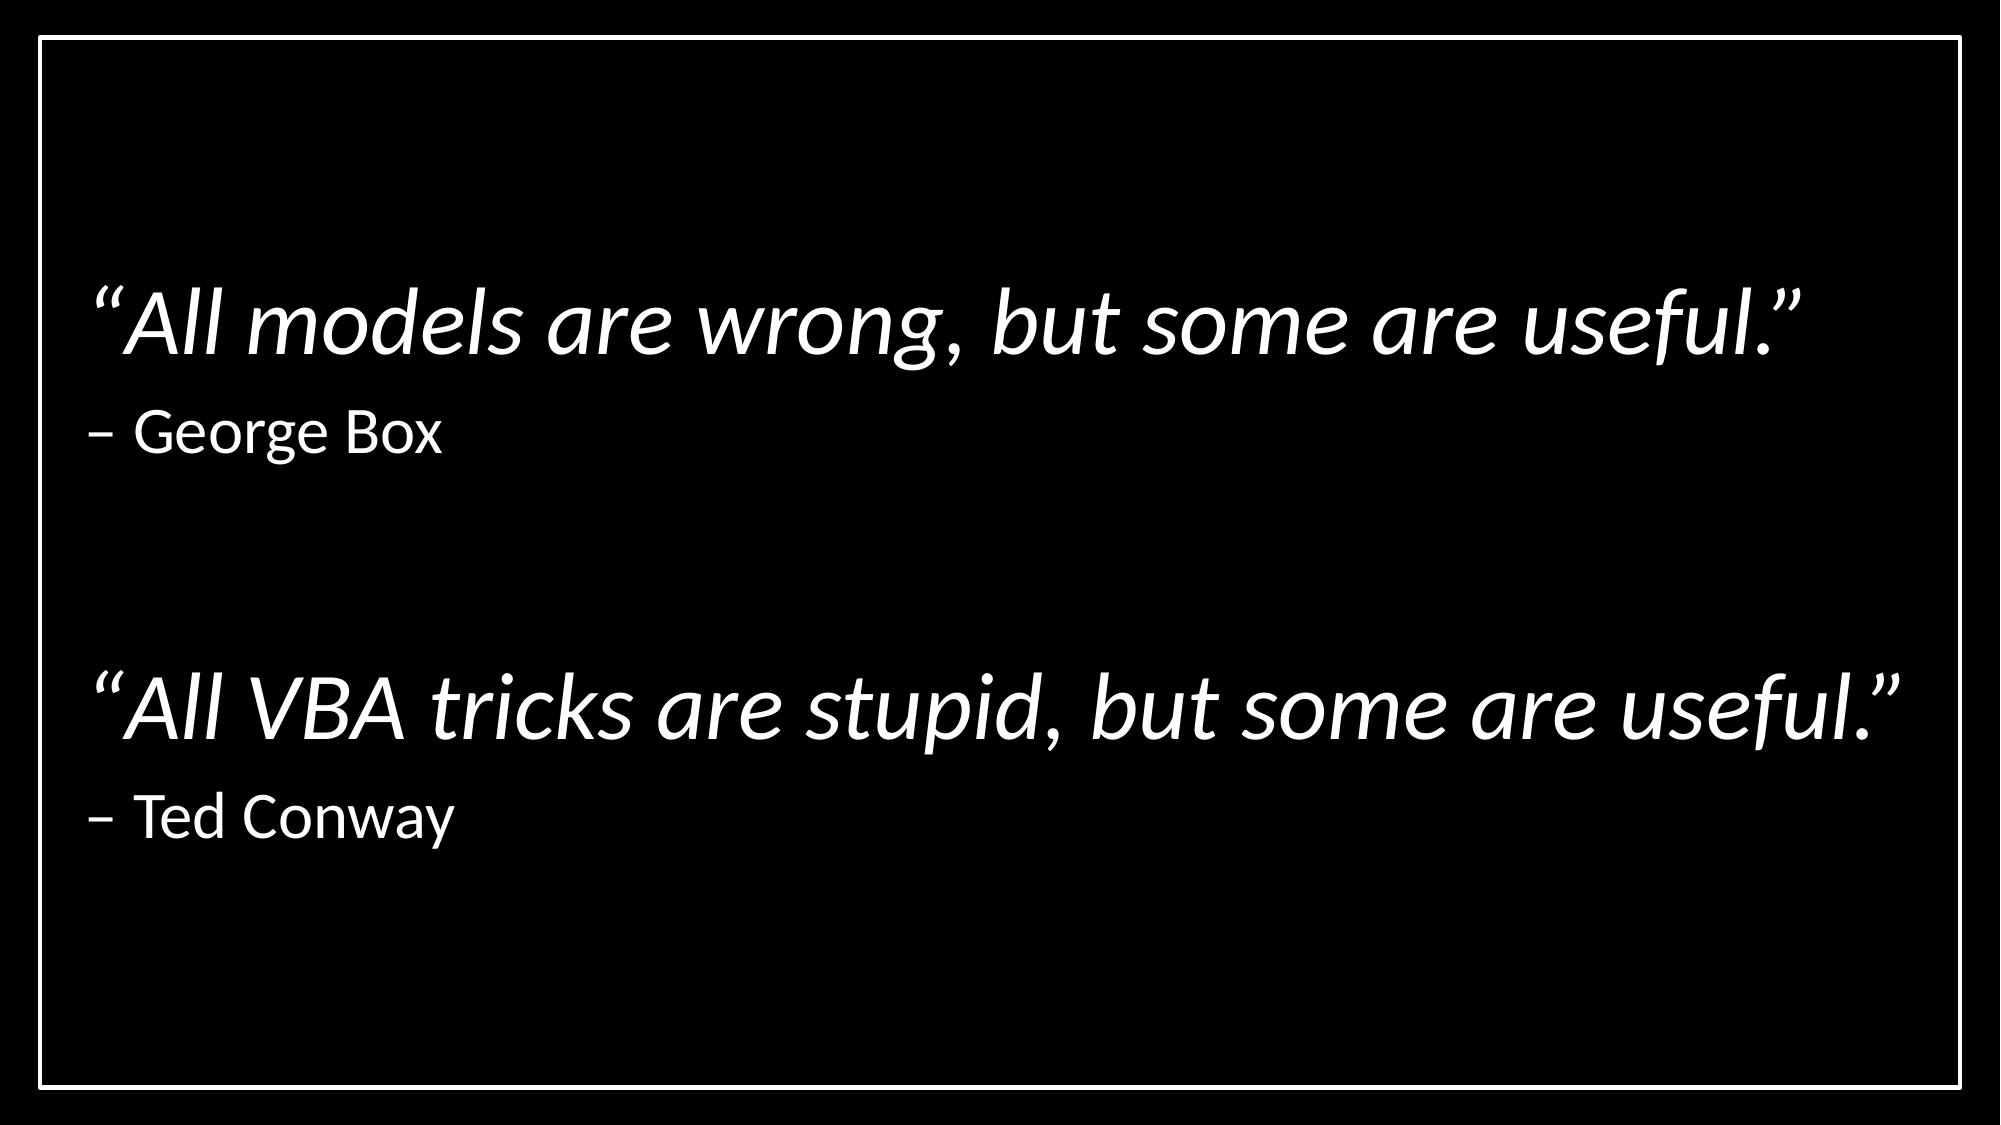

“All models are wrong, but some are useful.”
– George Box

“All VBA tricks are stupid, but some are useful.”
– Ted Conway